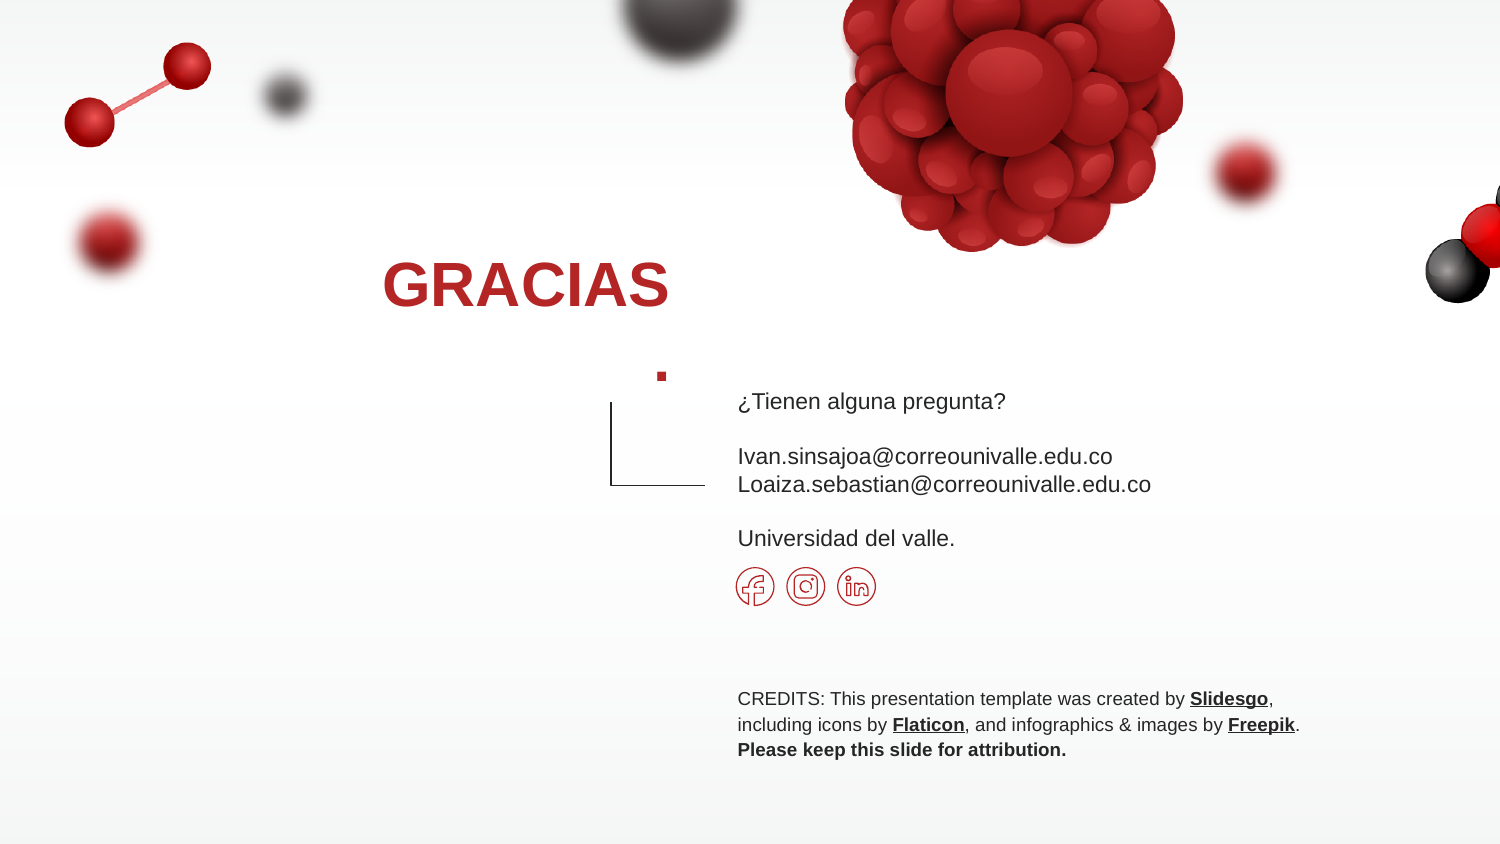

# GRACIAS.
¿Tienen alguna pregunta?

Ivan.sinsajoa@correounivalle.edu.co
Loaiza.sebastian@correounivalle.edu.co

Universidad del valle.